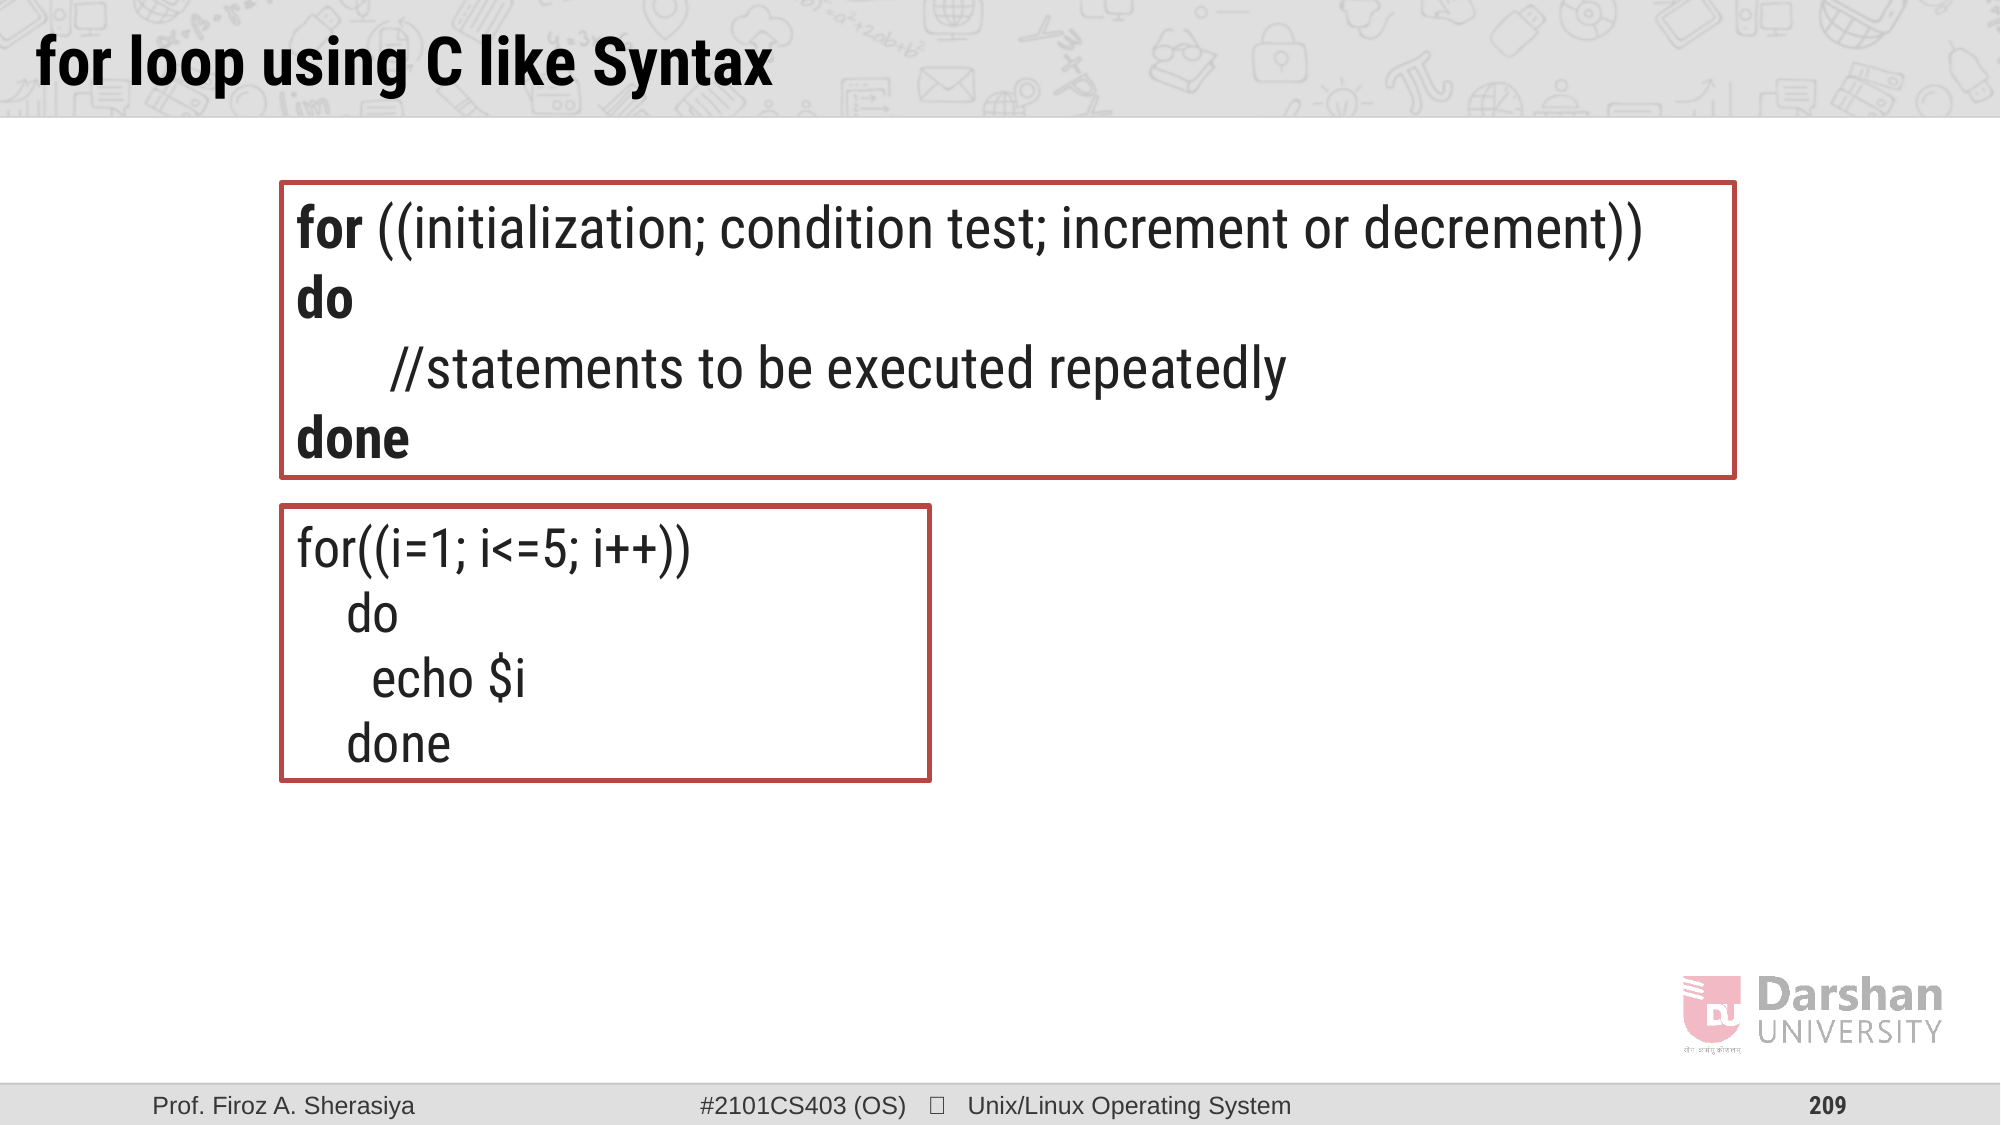

# for loop using C like Syntax

for ((initialization; condition test; increment or decrement))
do
       //statements to be executed repeatedly
done
for((i=1; i<=5; i++))
    do
      echo $i
    done